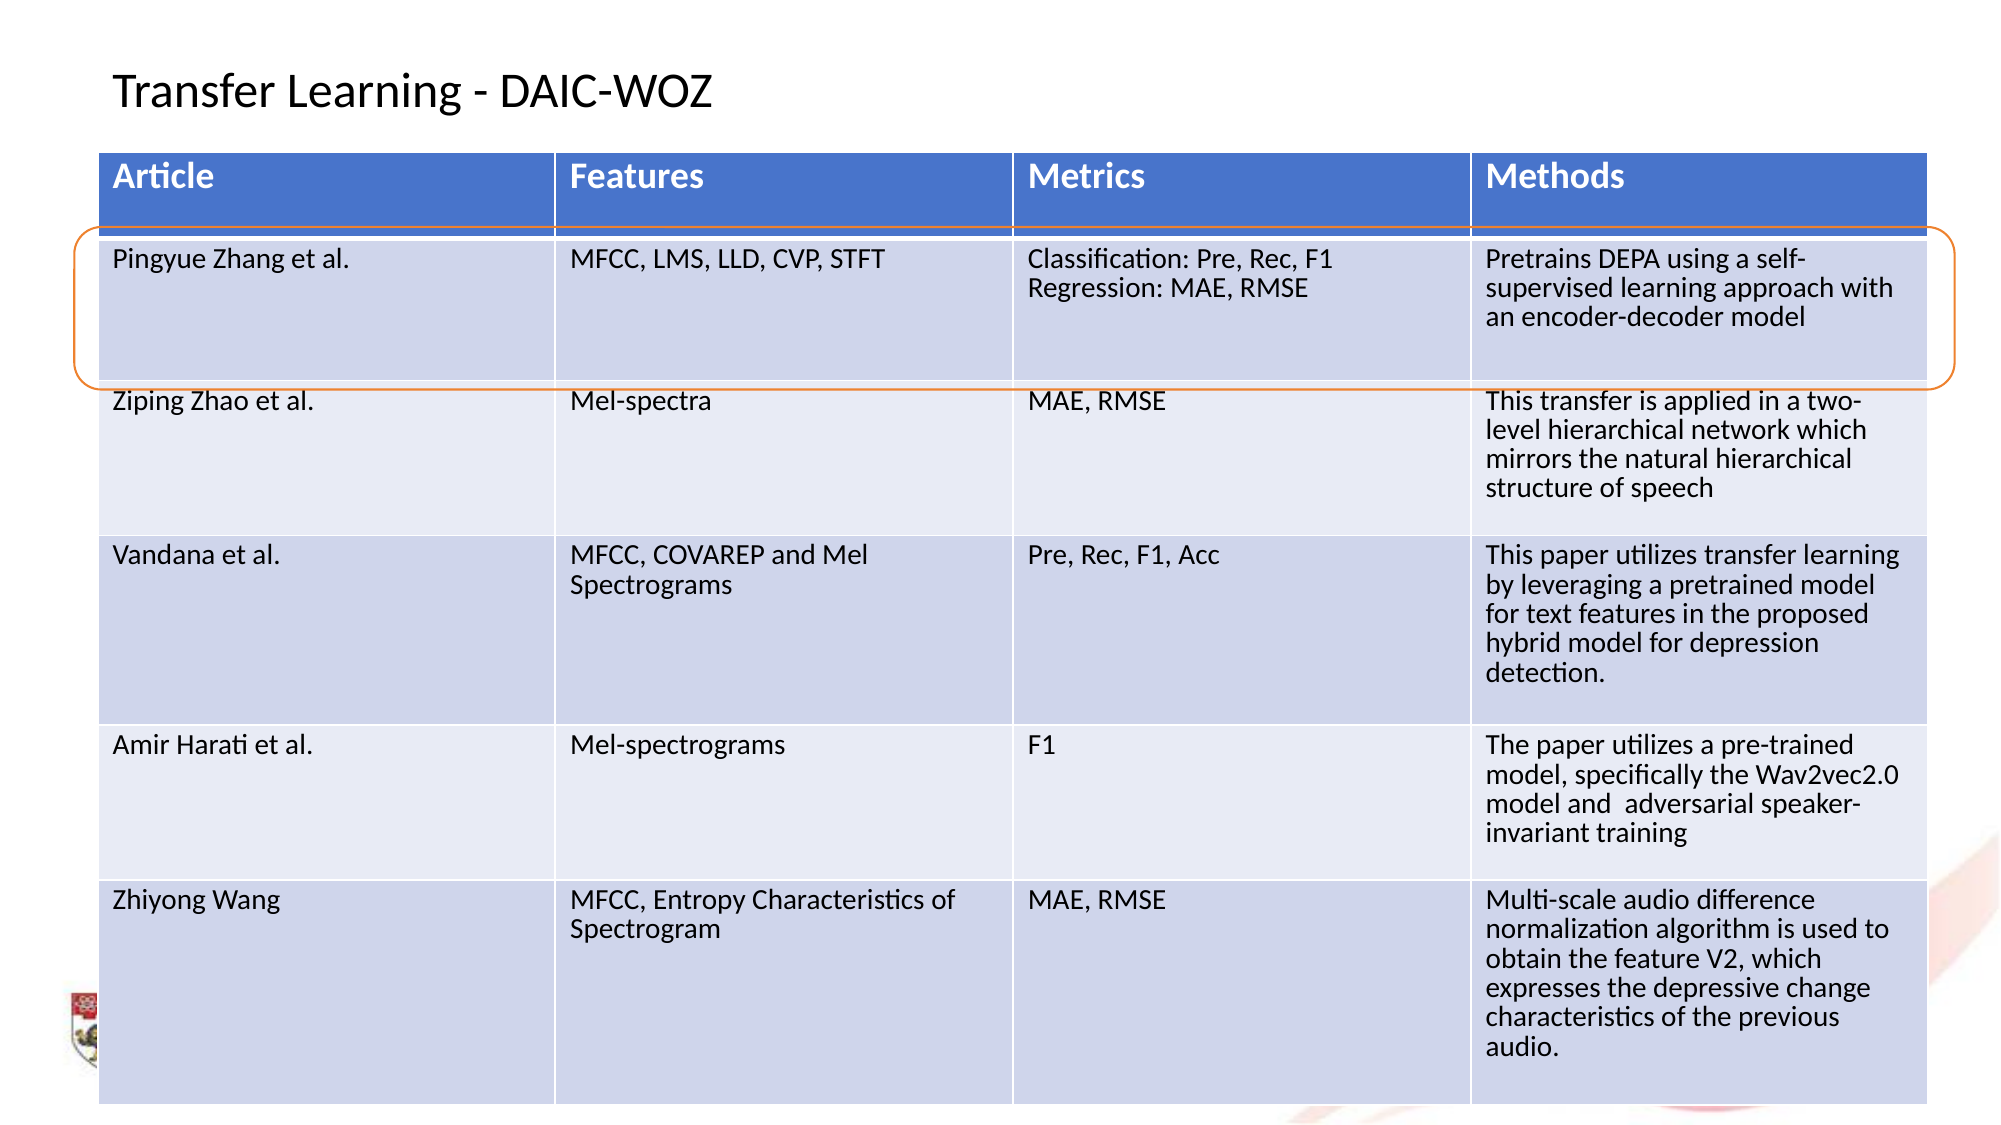

Transfer Learning - DAIC-WOZ
| Article | Features | Metrics | Methods |
| --- | --- | --- | --- |
| Pingyue Zhang et al. | MFCC, LMS, LLD, CVP, STFT | Classification: Pre, Rec, F1 Regression: MAE, RMSE | Pretrains DEPA using a self-supervised learning approach with an encoder-decoder model |
| Ziping Zhao et al. | Mel-spectra | MAE, RMSE | This transfer is applied in a two-level hierarchical network which mirrors the natural hierarchical structure of speech |
| Vandana et al. | MFCC, COVAREP and Mel Spectrograms | Pre, Rec, F1, Acc | This paper utilizes transfer learning by leveraging a pretrained model for text features in the proposed hybrid model for depression detection. |
| Amir Harati et al. | Mel-spectrograms | F1 | The paper utilizes a pre-trained model, specifically the Wav2vec2.0 model and adversarial speaker-invariant training |
| Zhiyong Wang | MFCC, Entropy Characteristics of Spectrogram | MAE, RMSE | Multi-scale audio difference normalization algorithm is used to obtain the feature V2, which expresses the depressive change characteristics of the previous audio. |

120